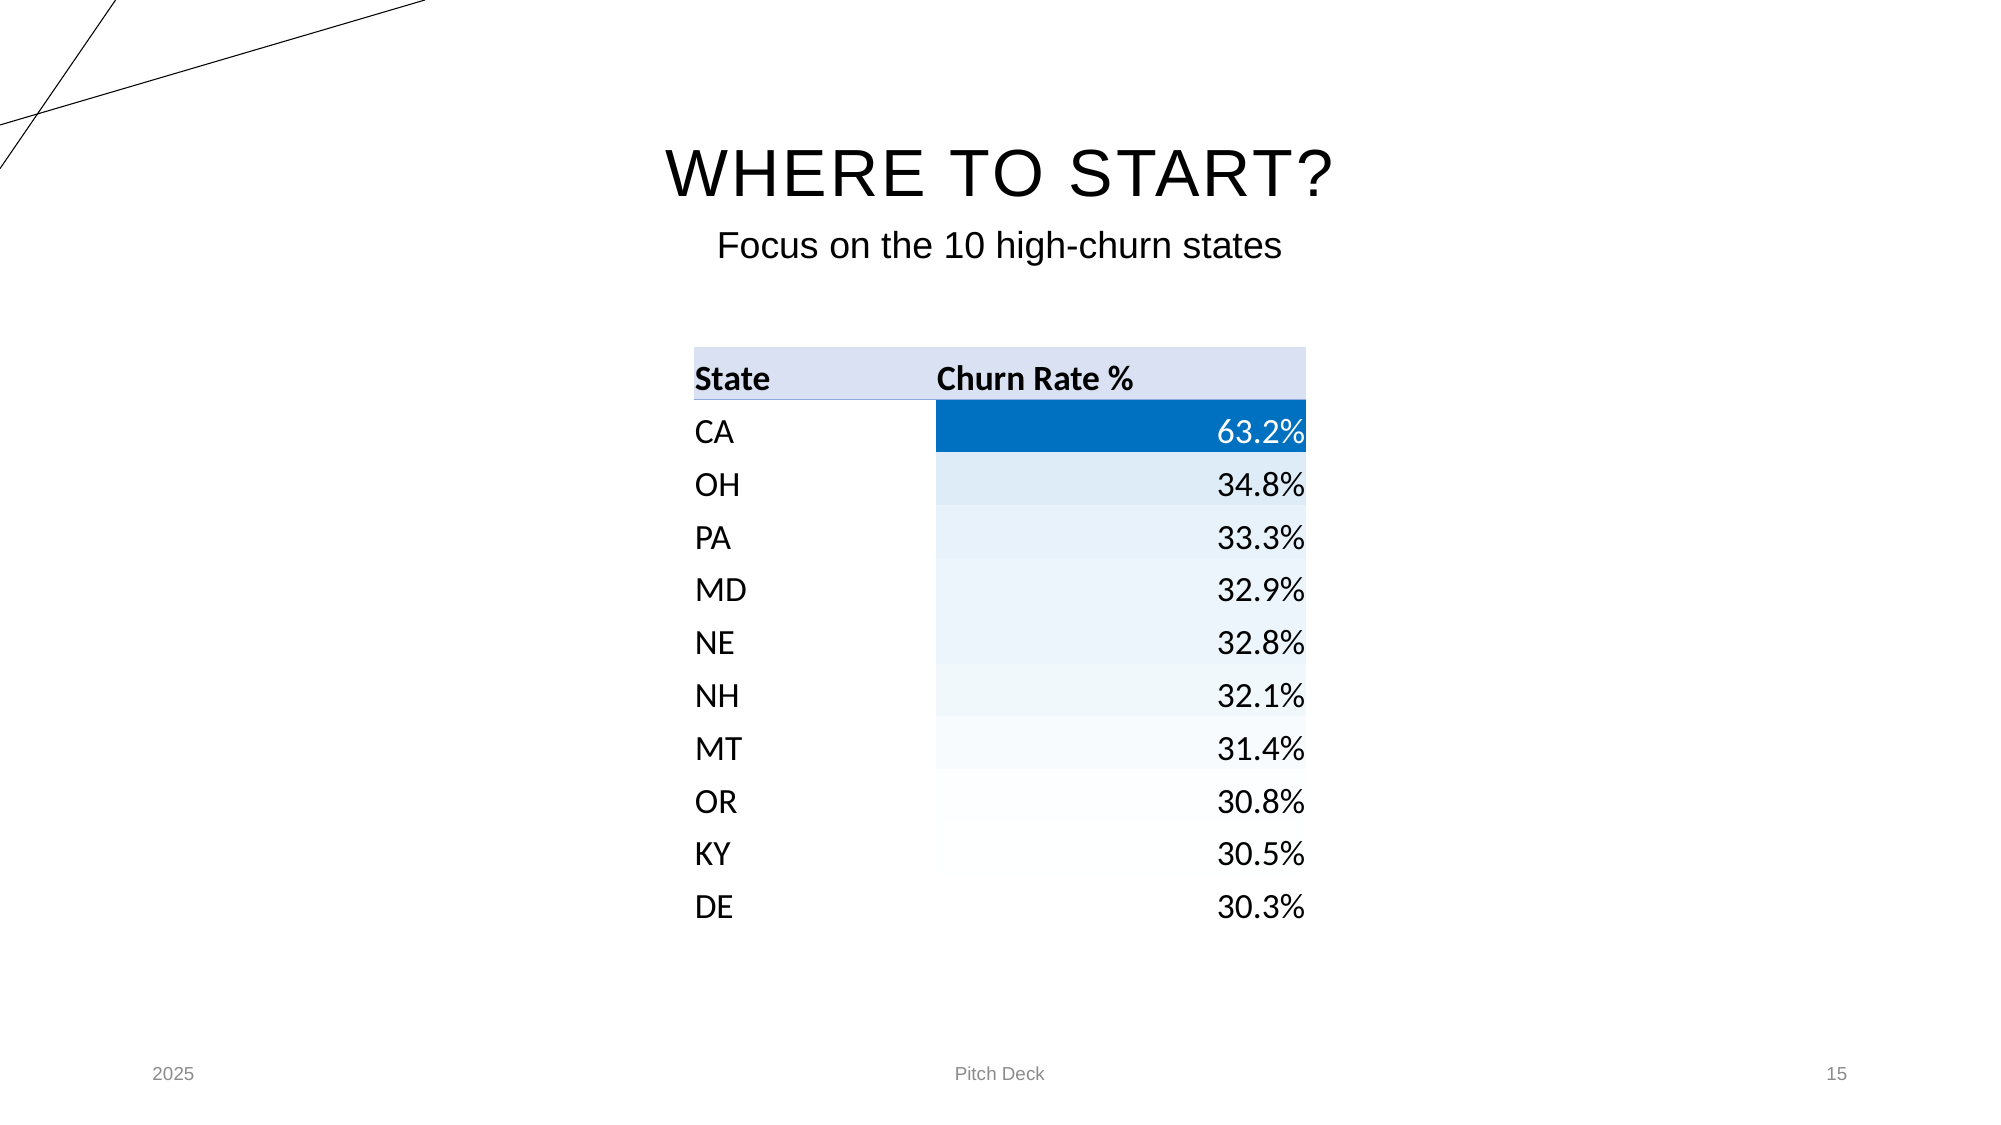

# Where to start?
Focus on the 10 high-churn states
| State | Churn Rate % |
| --- | --- |
| CA | 63.2% |
| OH | 34.8% |
| PA | 33.3% |
| MD | 32.9% |
| NE | 32.8% |
| NH | 32.1% |
| MT | 31.4% |
| OR | 30.8% |
| KY | 30.5% |
| DE | 30.3% |
2025
Pitch Deck
15